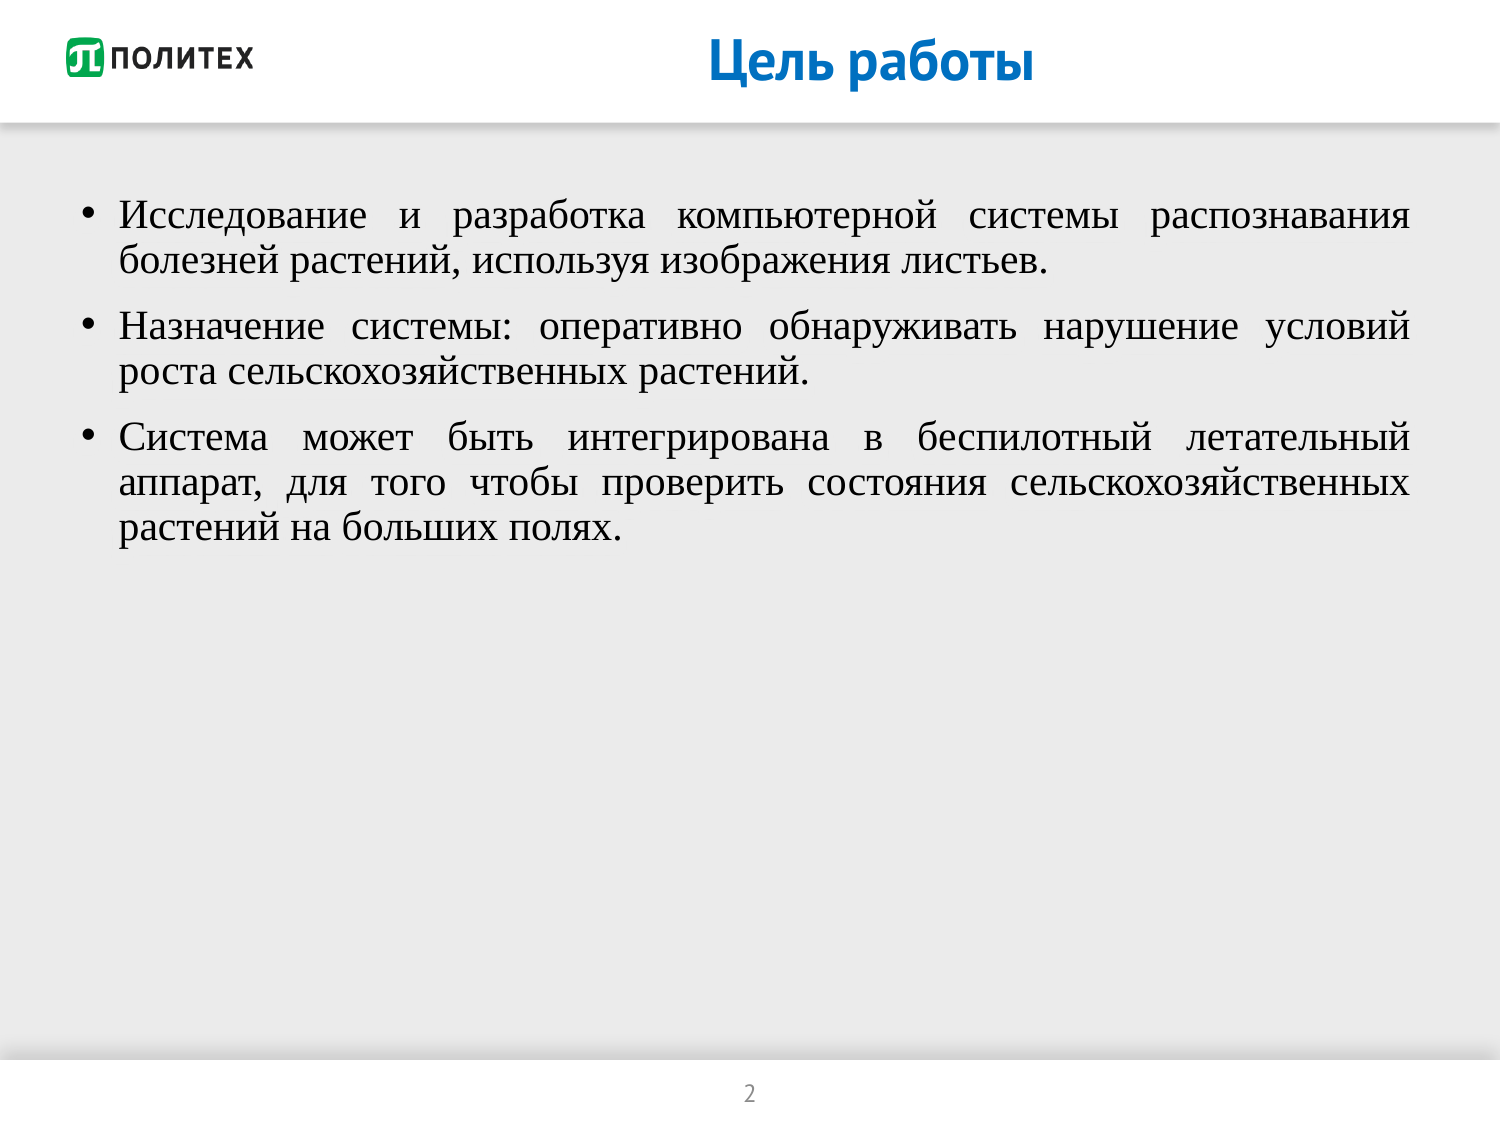

# Цель работы
Исследование и разработка компьютерной системы распознавания болезней растений, используя изображения листьев.
Назначение системы: оперативно обнаруживать нарушение условий роста сельскохозяйственных растений.
Система может быть интегрирована в беспилотный летательный аппарат, для того чтобы проверить состояния сельскохозяйственных растений на больших полях.
2